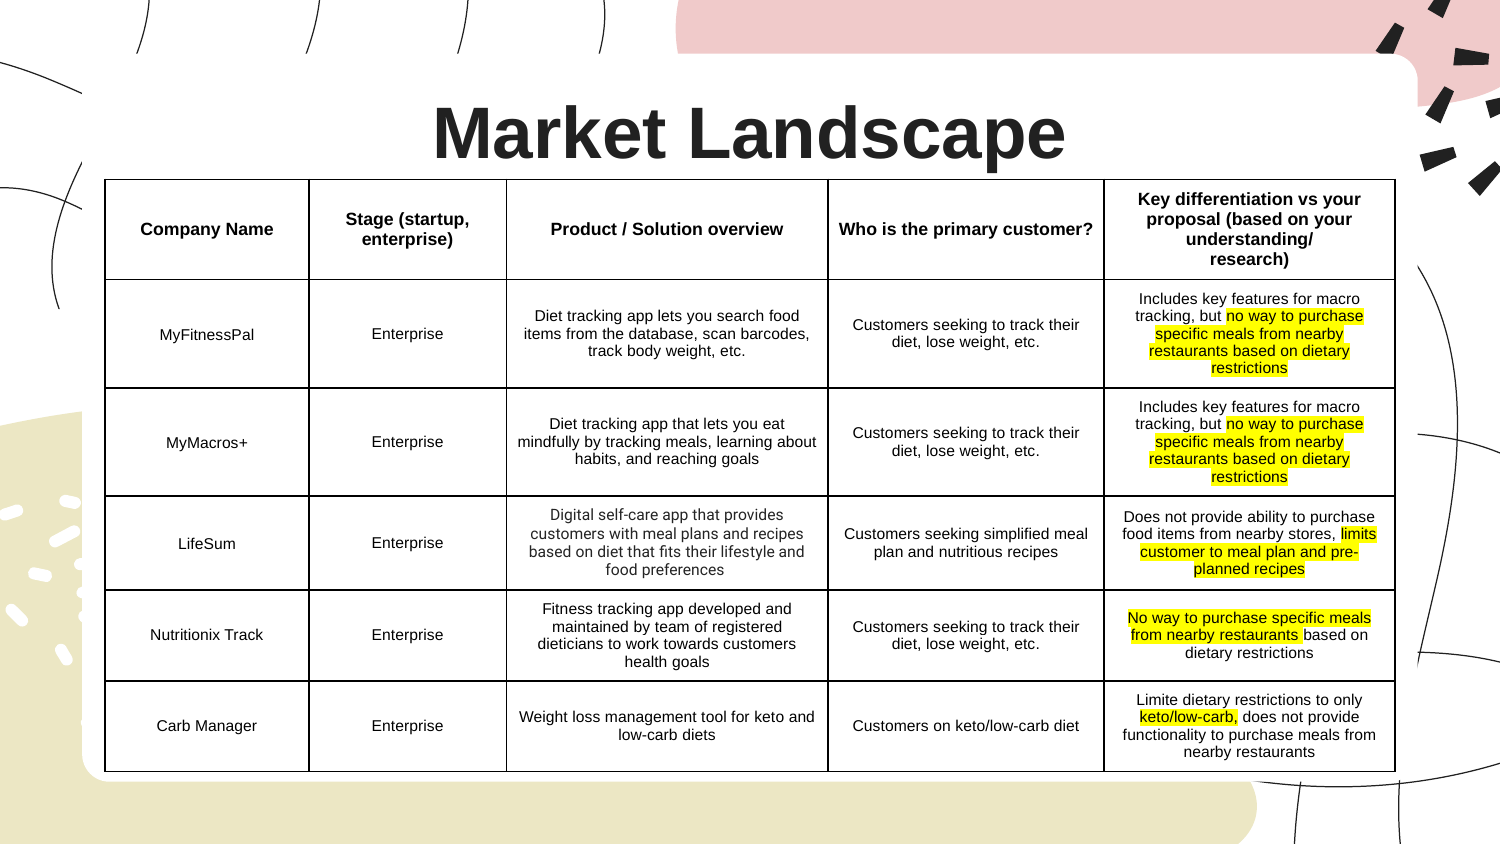

# Market Landscape
| Company Name | Stage (startup, enterprise) | Product / Solution overview | Who is the primary customer? | Key differentiation vs your proposal (based on your understanding/ research) |
| --- | --- | --- | --- | --- |
| MyFitnessPal | Enterprise | Diet tracking app lets you search food items from the database, scan barcodes, track body weight, etc. | Customers seeking to track their diet, lose weight, etc. | Includes key features for macro tracking, but no way to purchase specific meals from nearby restaurants based on dietary restrictions |
| MyMacros+ | Enterprise | Diet tracking app that lets you eat mindfully by tracking meals, learning about habits, and reaching goals | Customers seeking to track their diet, lose weight, etc. | Includes key features for macro tracking, but no way to purchase specific meals from nearby restaurants based on dietary restrictions |
| LifeSum | Enterprise | Digital self-care app that provides customers with meal plans and recipes based on diet that fits their lifestyle and food preferences | Customers seeking simplified meal plan and nutritious recipes | Does not provide ability to purchase food items from nearby stores, limits customer to meal plan and pre-planned recipes |
| Nutritionix Track | Enterprise | Fitness tracking app developed and maintained by team of registered dieticians to work towards customers health goals | Customers seeking to track their diet, lose weight, etc. | No way to purchase specific meals from nearby restaurants based on dietary restrictions |
| Carb Manager | Enterprise | Weight loss management tool for keto and low-carb diets | Customers on keto/low-carb diet | Limite dietary restrictions to only keto/low-carb, does not provide functionality to purchase meals from nearby restaurants |